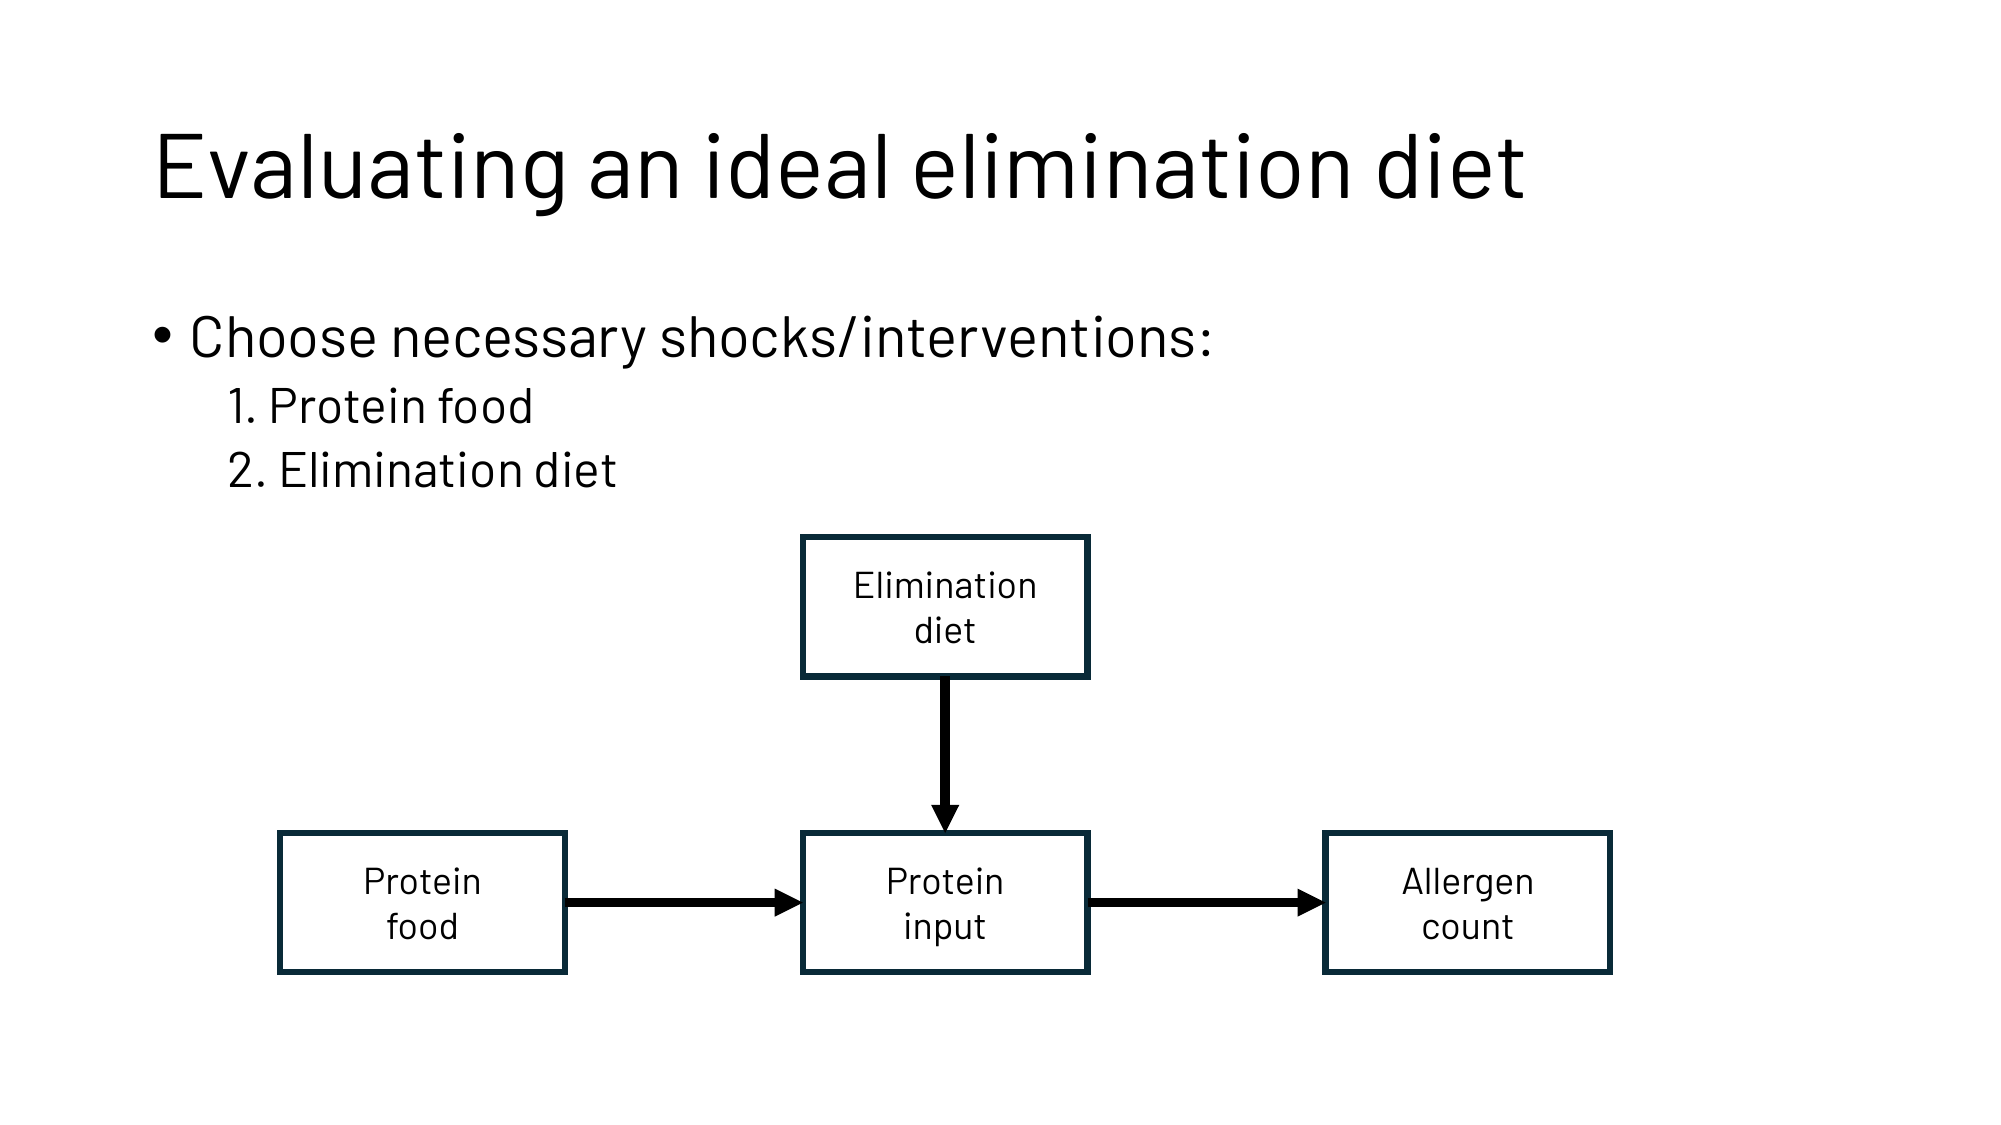

# Evaluating an ideal elimination diet
Choose necessary shocks/interventions:
1. Protein food
2. Elimination diet

Elimination diet

Allergen count
Protein food
Protein input